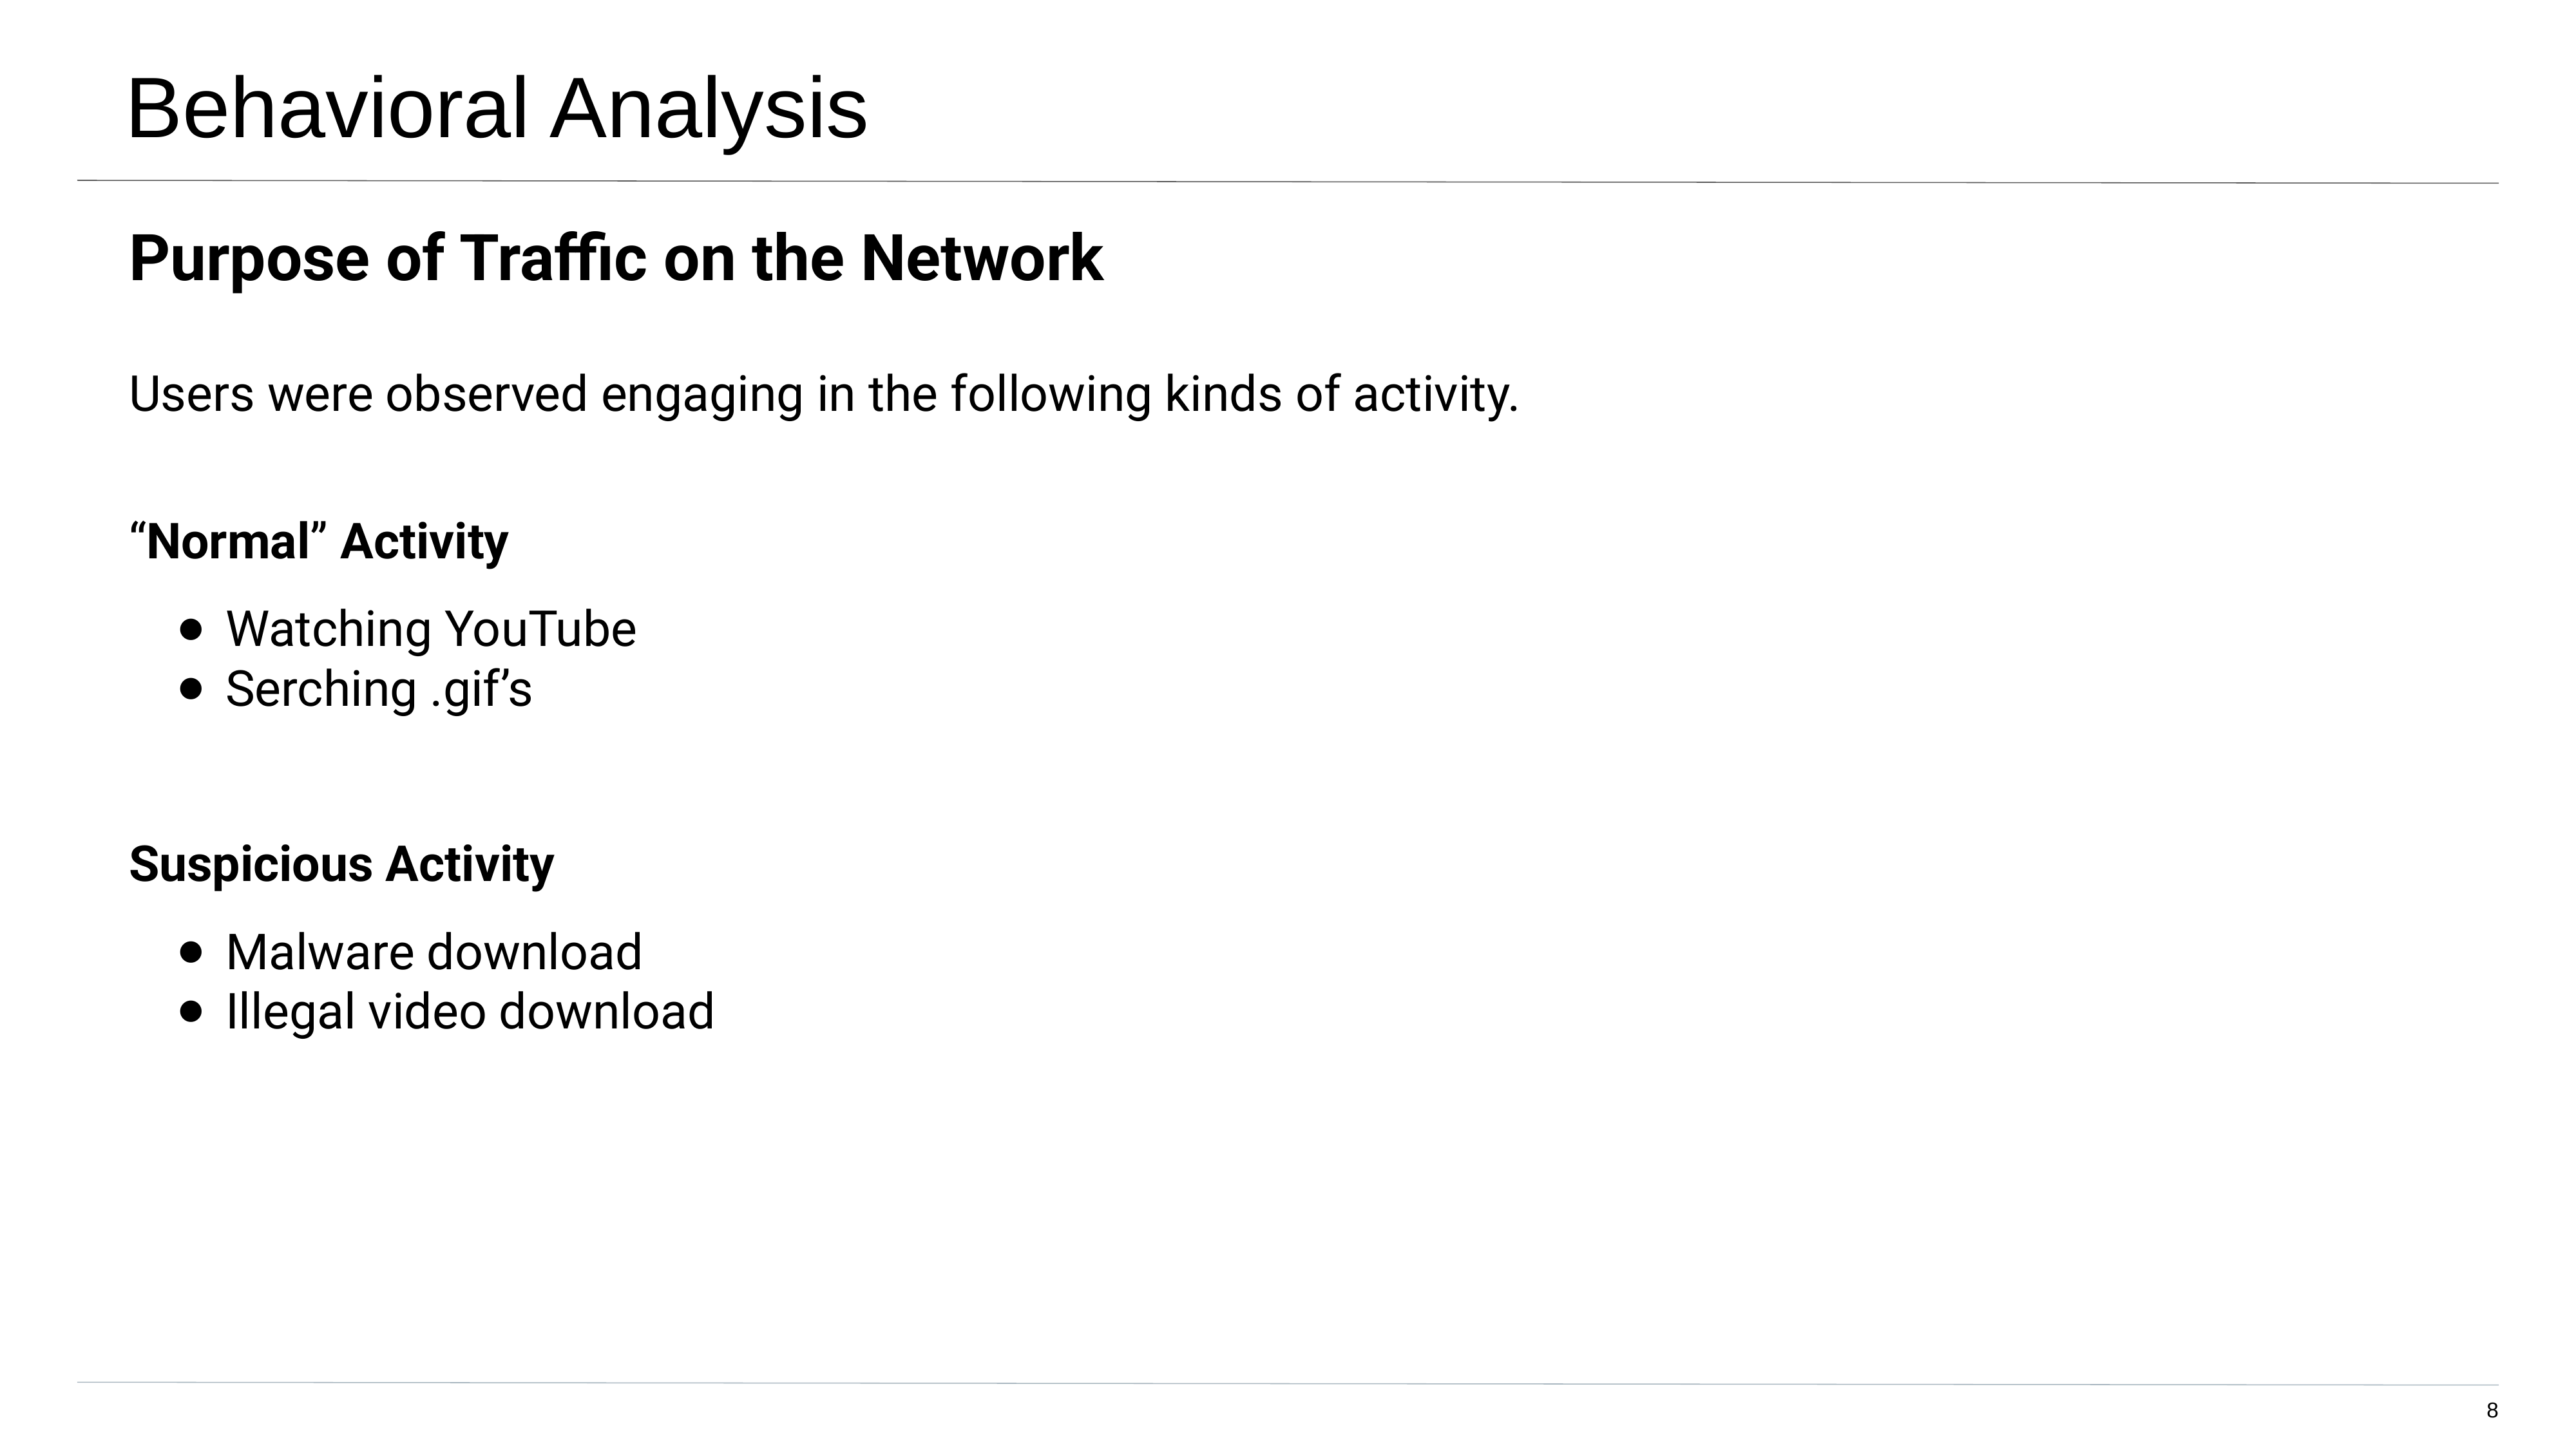

# Behavioral Analysis
Purpose of Traffic on the Network
Users were observed engaging in the following kinds of activity.
“Normal” Activity
Watching YouTube
Serching .gif’s

Suspicious Activity
Malware download
Illegal video download

8